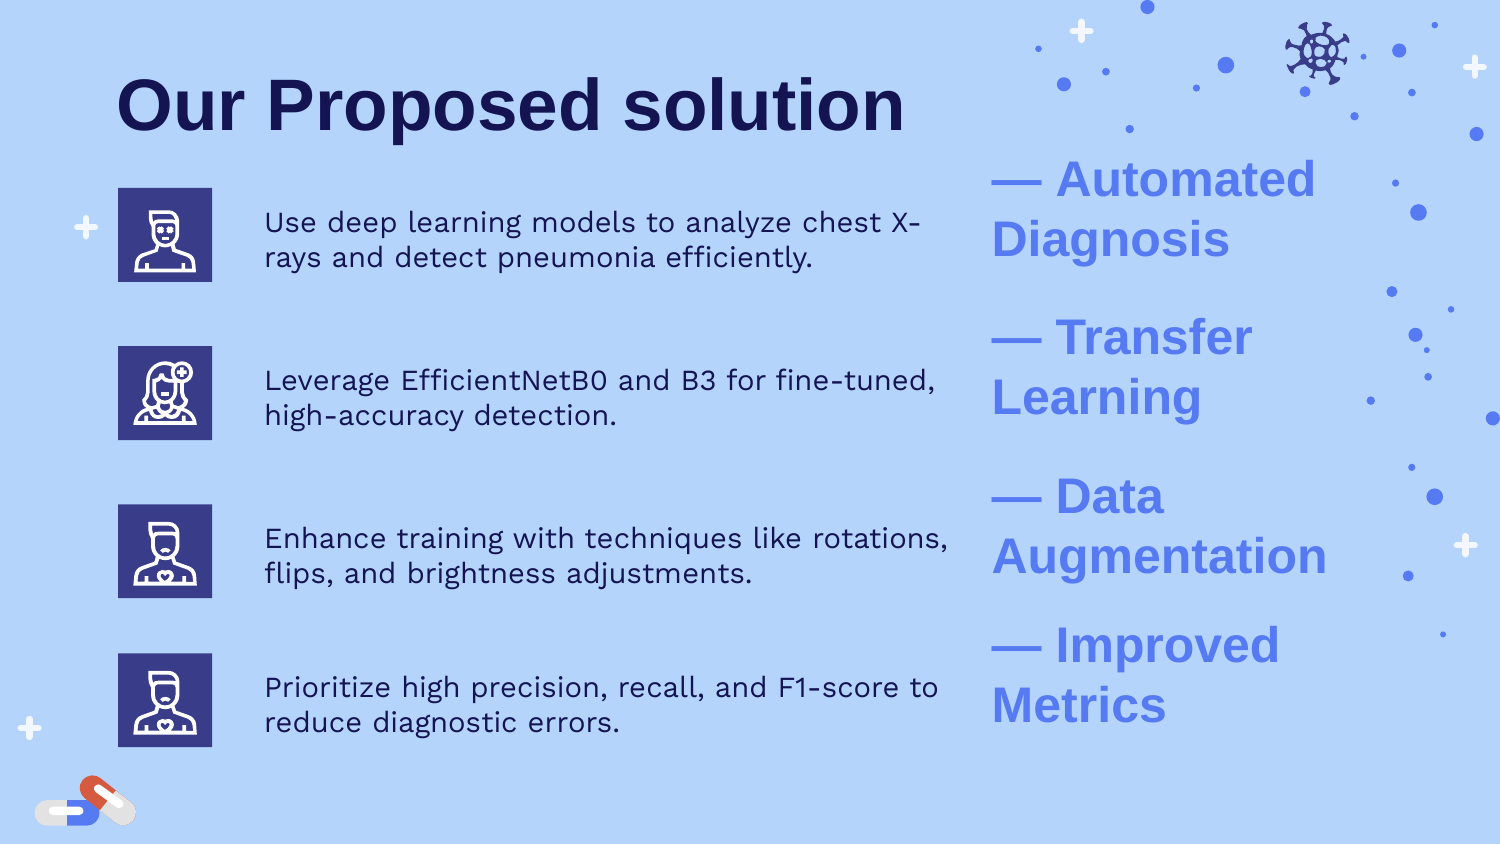

# Our Proposed solution
Use deep learning models to analyze chest X-rays and detect pneumonia efficiently.
— Automated Diagnosis

Leverage EfficientNetB0 and B3 for fine-tuned, high-accuracy detection.
— Transfer Learning

Enhance training with techniques like rotations, flips, and brightness adjustments.
— Data Augmentation

Prioritize high precision, recall, and F1-score to reduce diagnostic errors.
— Improved Metrics